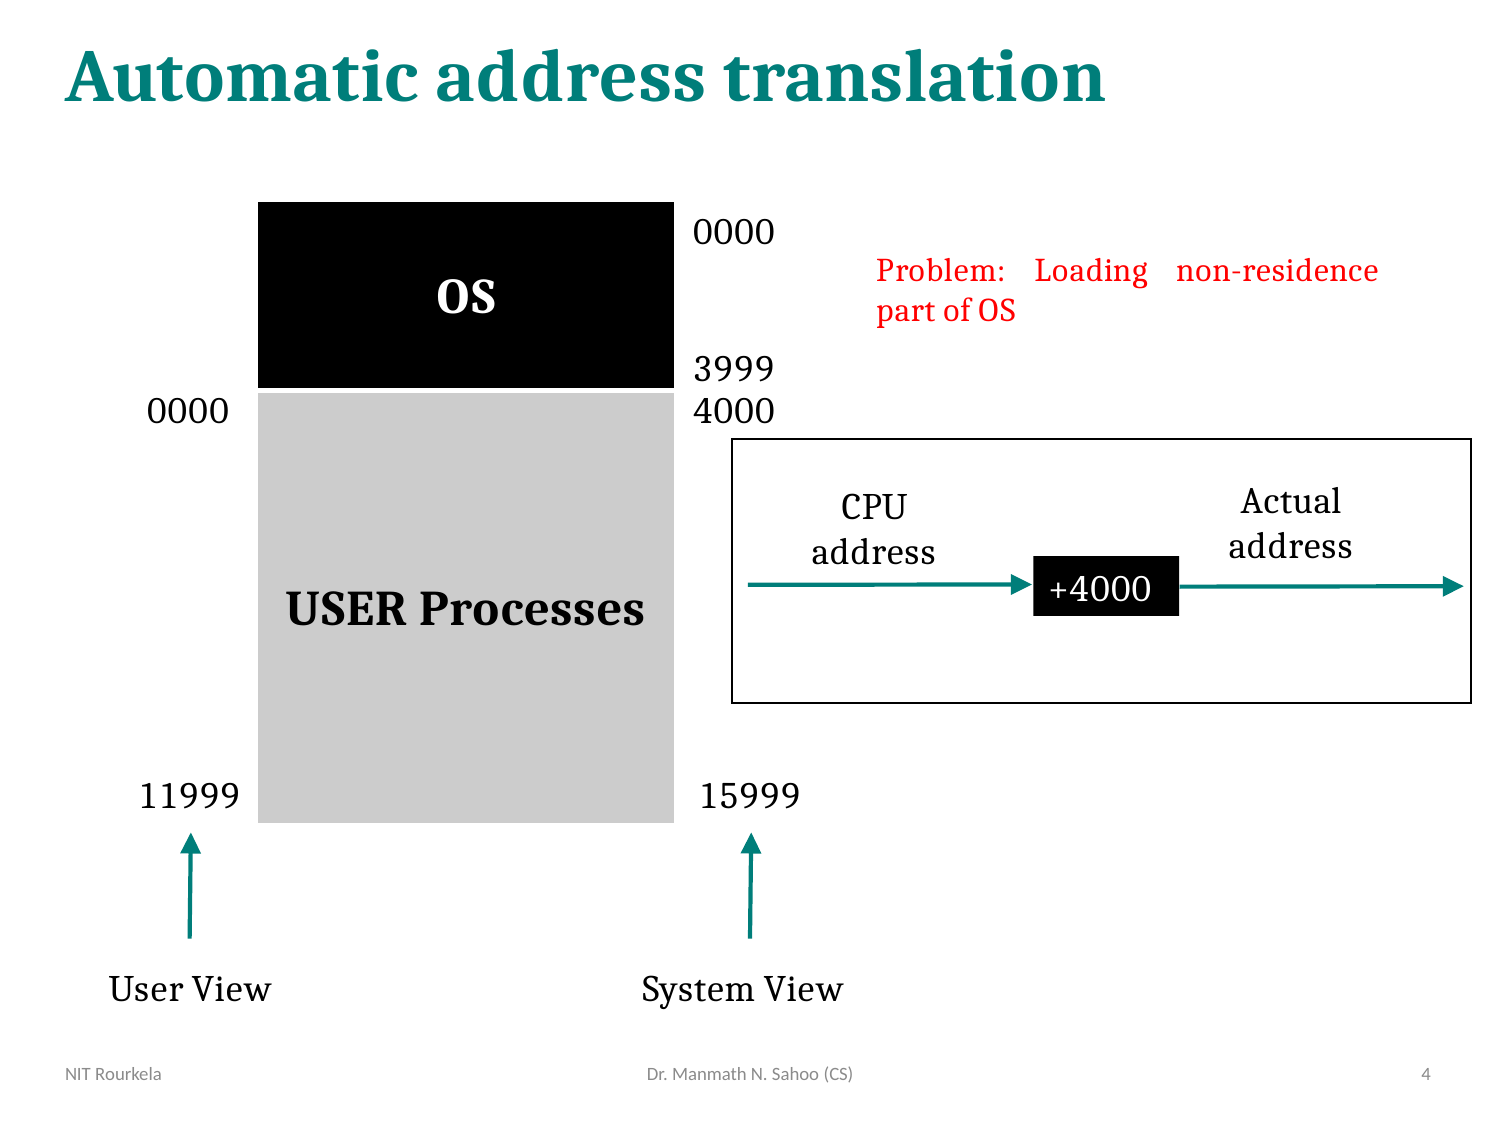

# Automatic address translation
0000
| OS |
| --- |
| USER Processes |
Problem: Loading non-residence part of OS
3999
0000
4000

Actual address
CPU address
+4000
11999
15999
User View
System View
NIT Rourkela
Dr. Manmath N. Sahoo (CS)
4